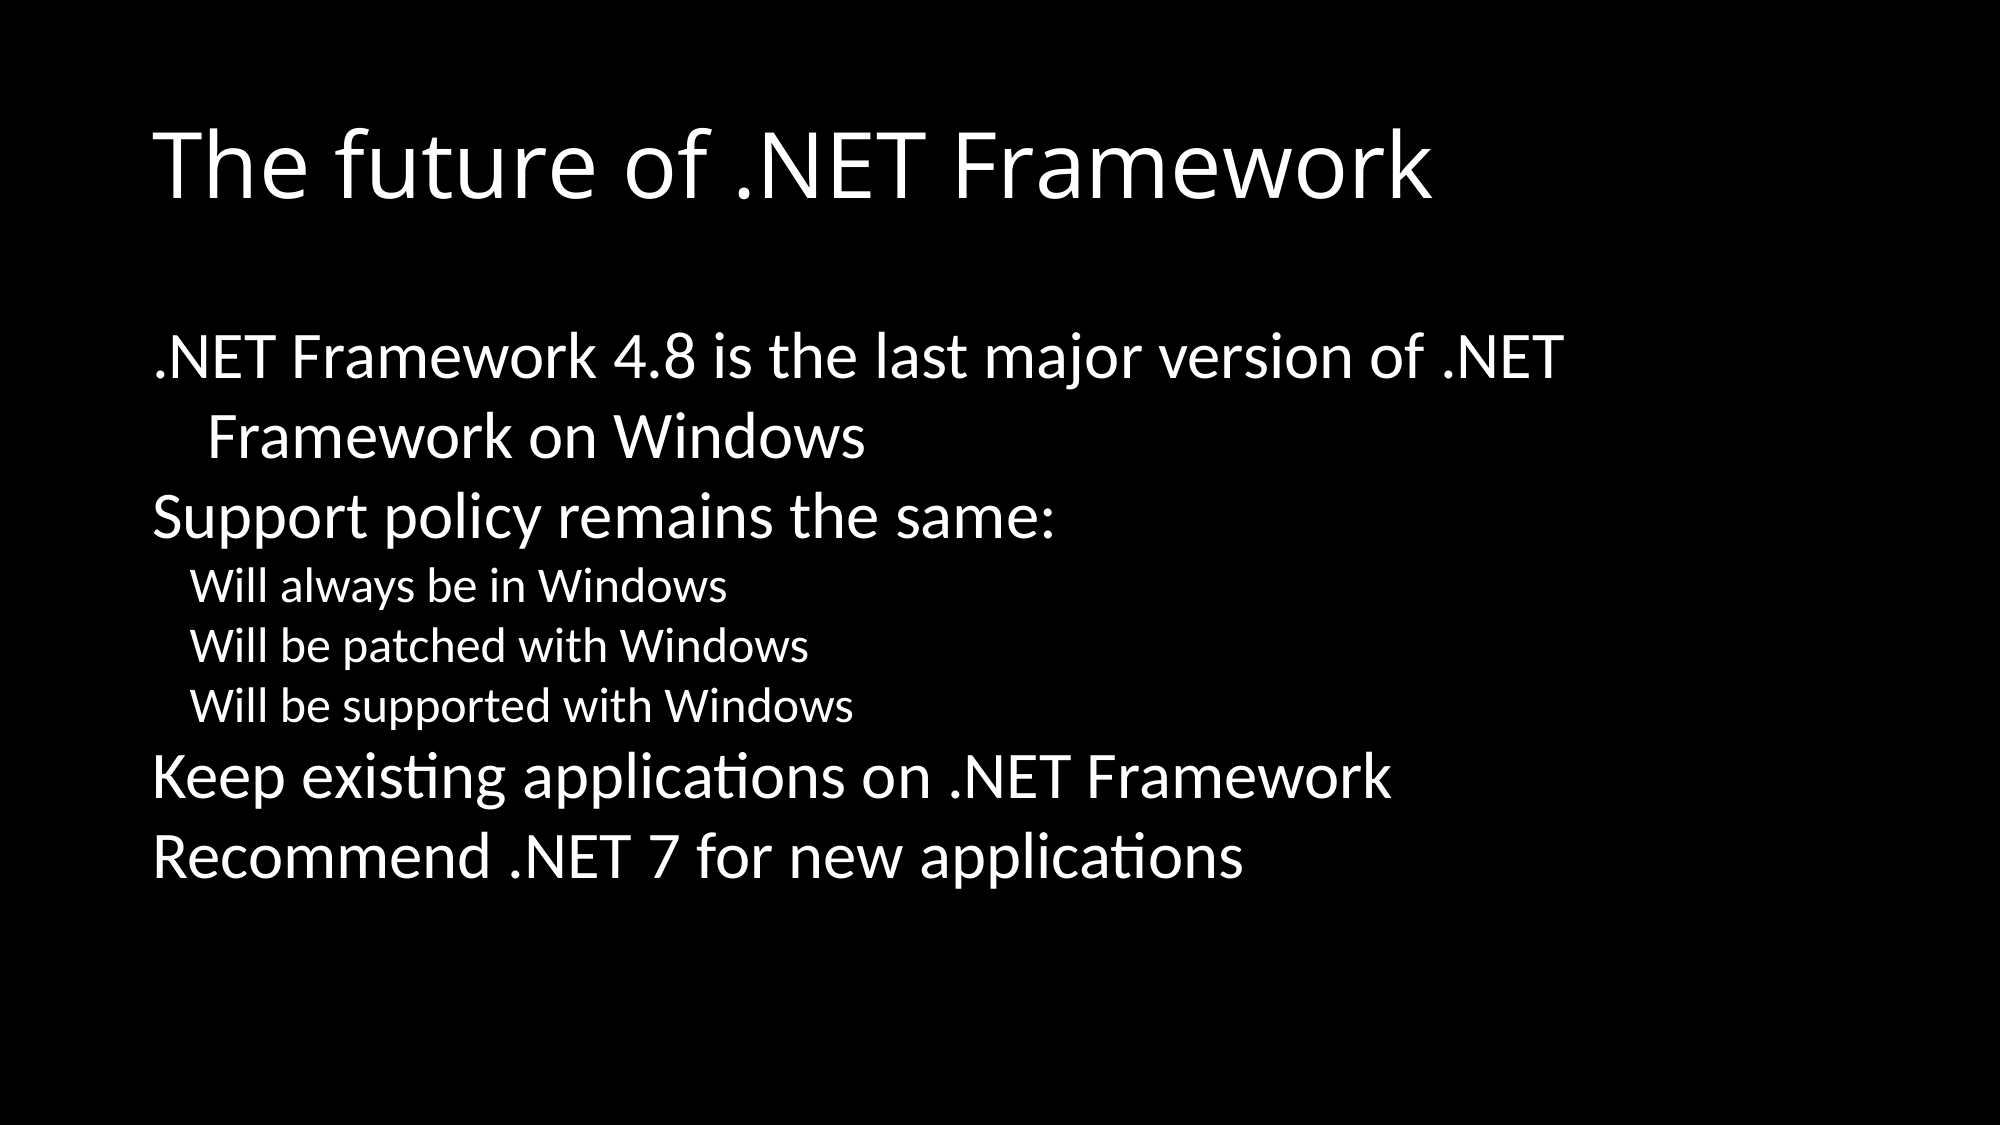

# The future of .NET Framework
.NET Framework 4.8 is the last major version of .NET Framework on Windows
Support policy remains the same:
Will always be in Windows
Will be patched with Windows
Will be supported with Windows
Keep existing applications on .NET Framework
Recommend .NET 7 for new applications